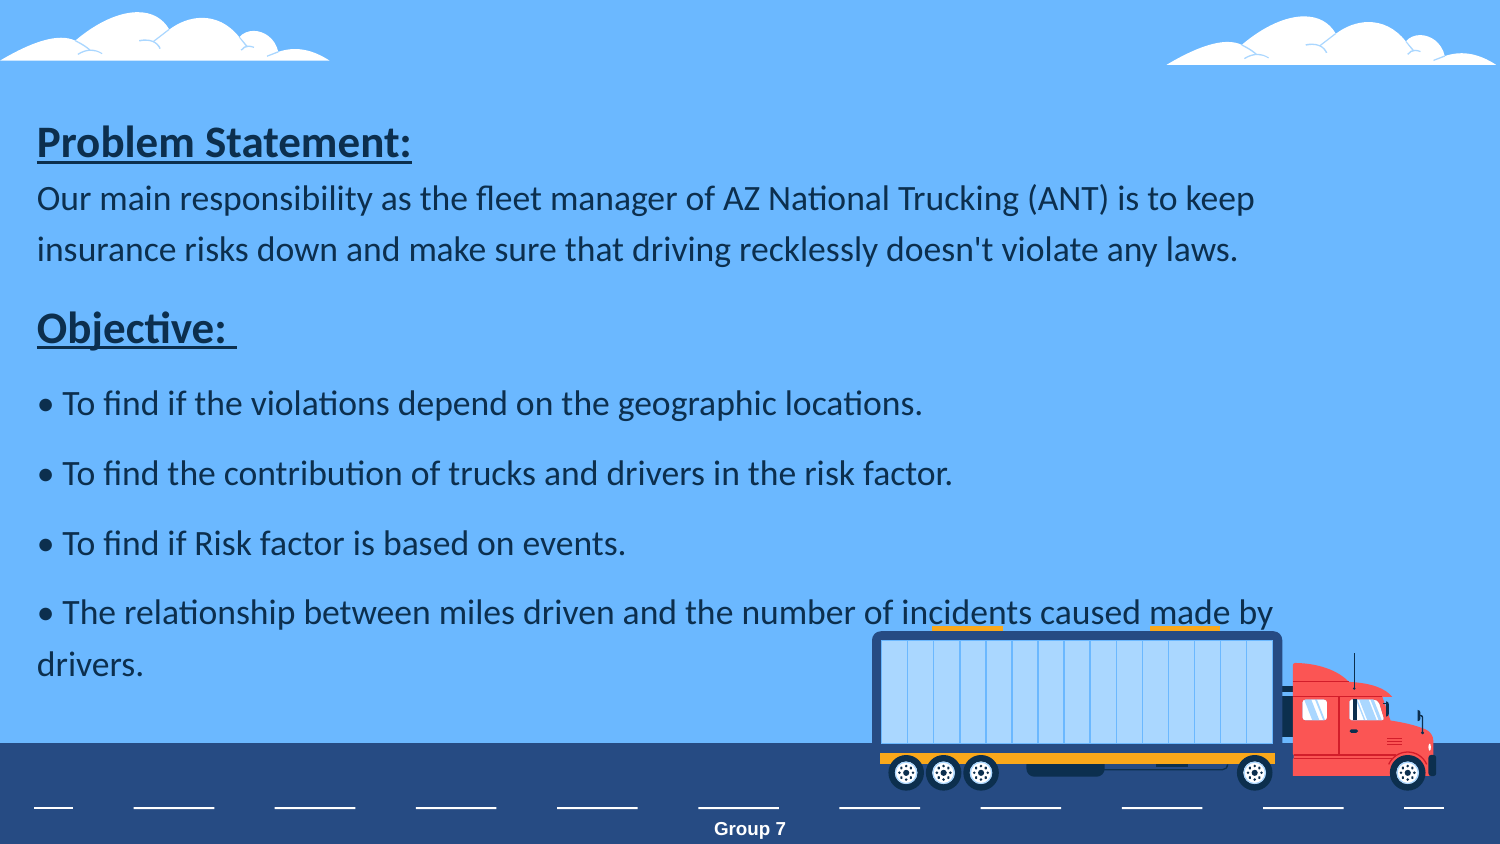

Problem Statement:
Our main responsibility as the fleet manager of AZ National Trucking (ANT) is to keep insurance risks down and make sure that driving recklessly doesn't violate any laws.
Objective:
• To find if the violations depend on the geographic locations.
• To find the contribution of trucks and drivers in the risk factor.
• To find if Risk factor is based on events.
• The relationship between miles driven and the number of incidents caused made by drivers.

Group 7